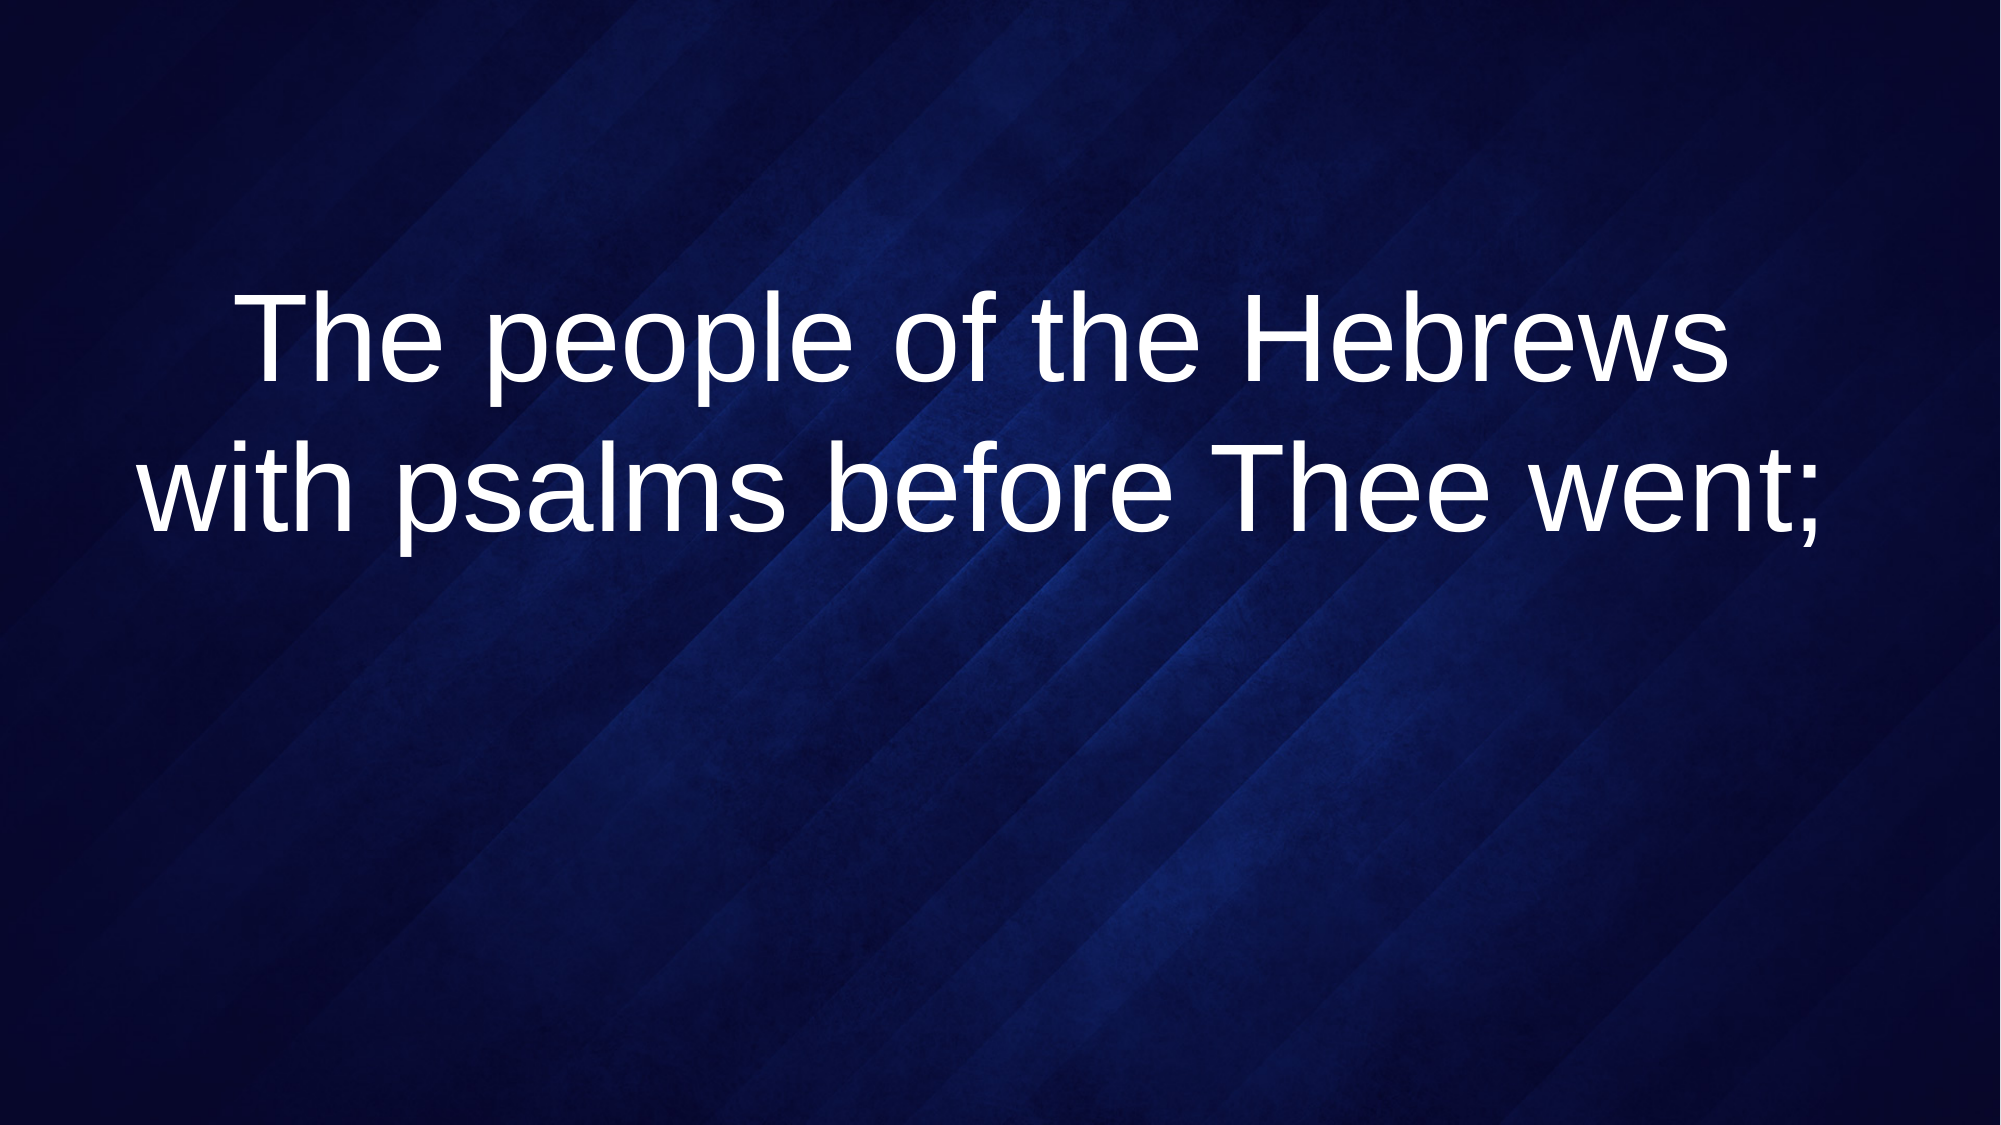

# The people of the Hebrews with psalms before Thee went;